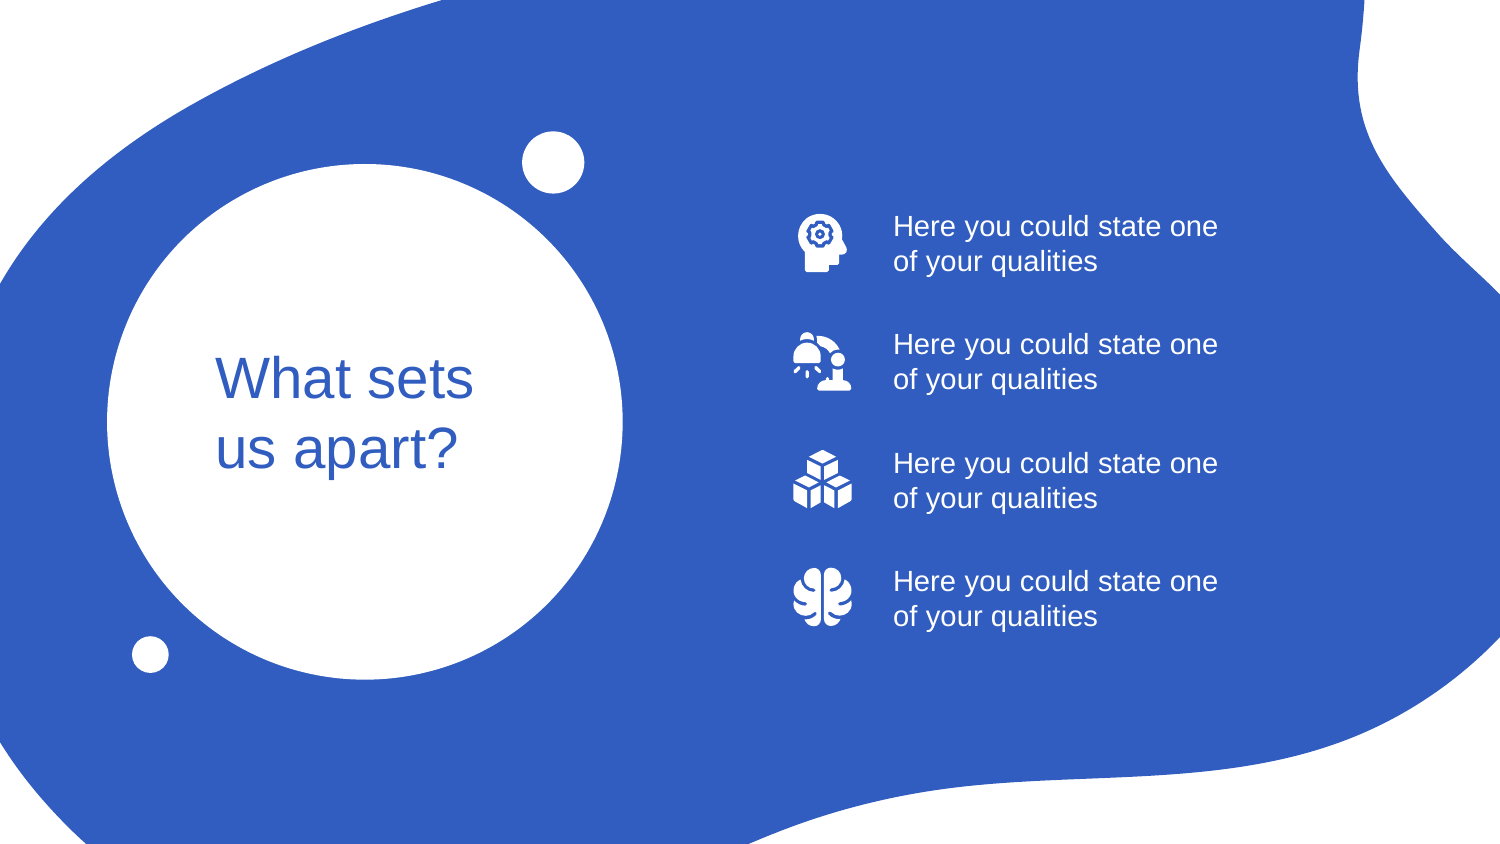

Here you could state one of your qualities

Here you could state one of your qualities
# What sets us apart?

Here you could state one of your qualities

Here you could state one of your qualities